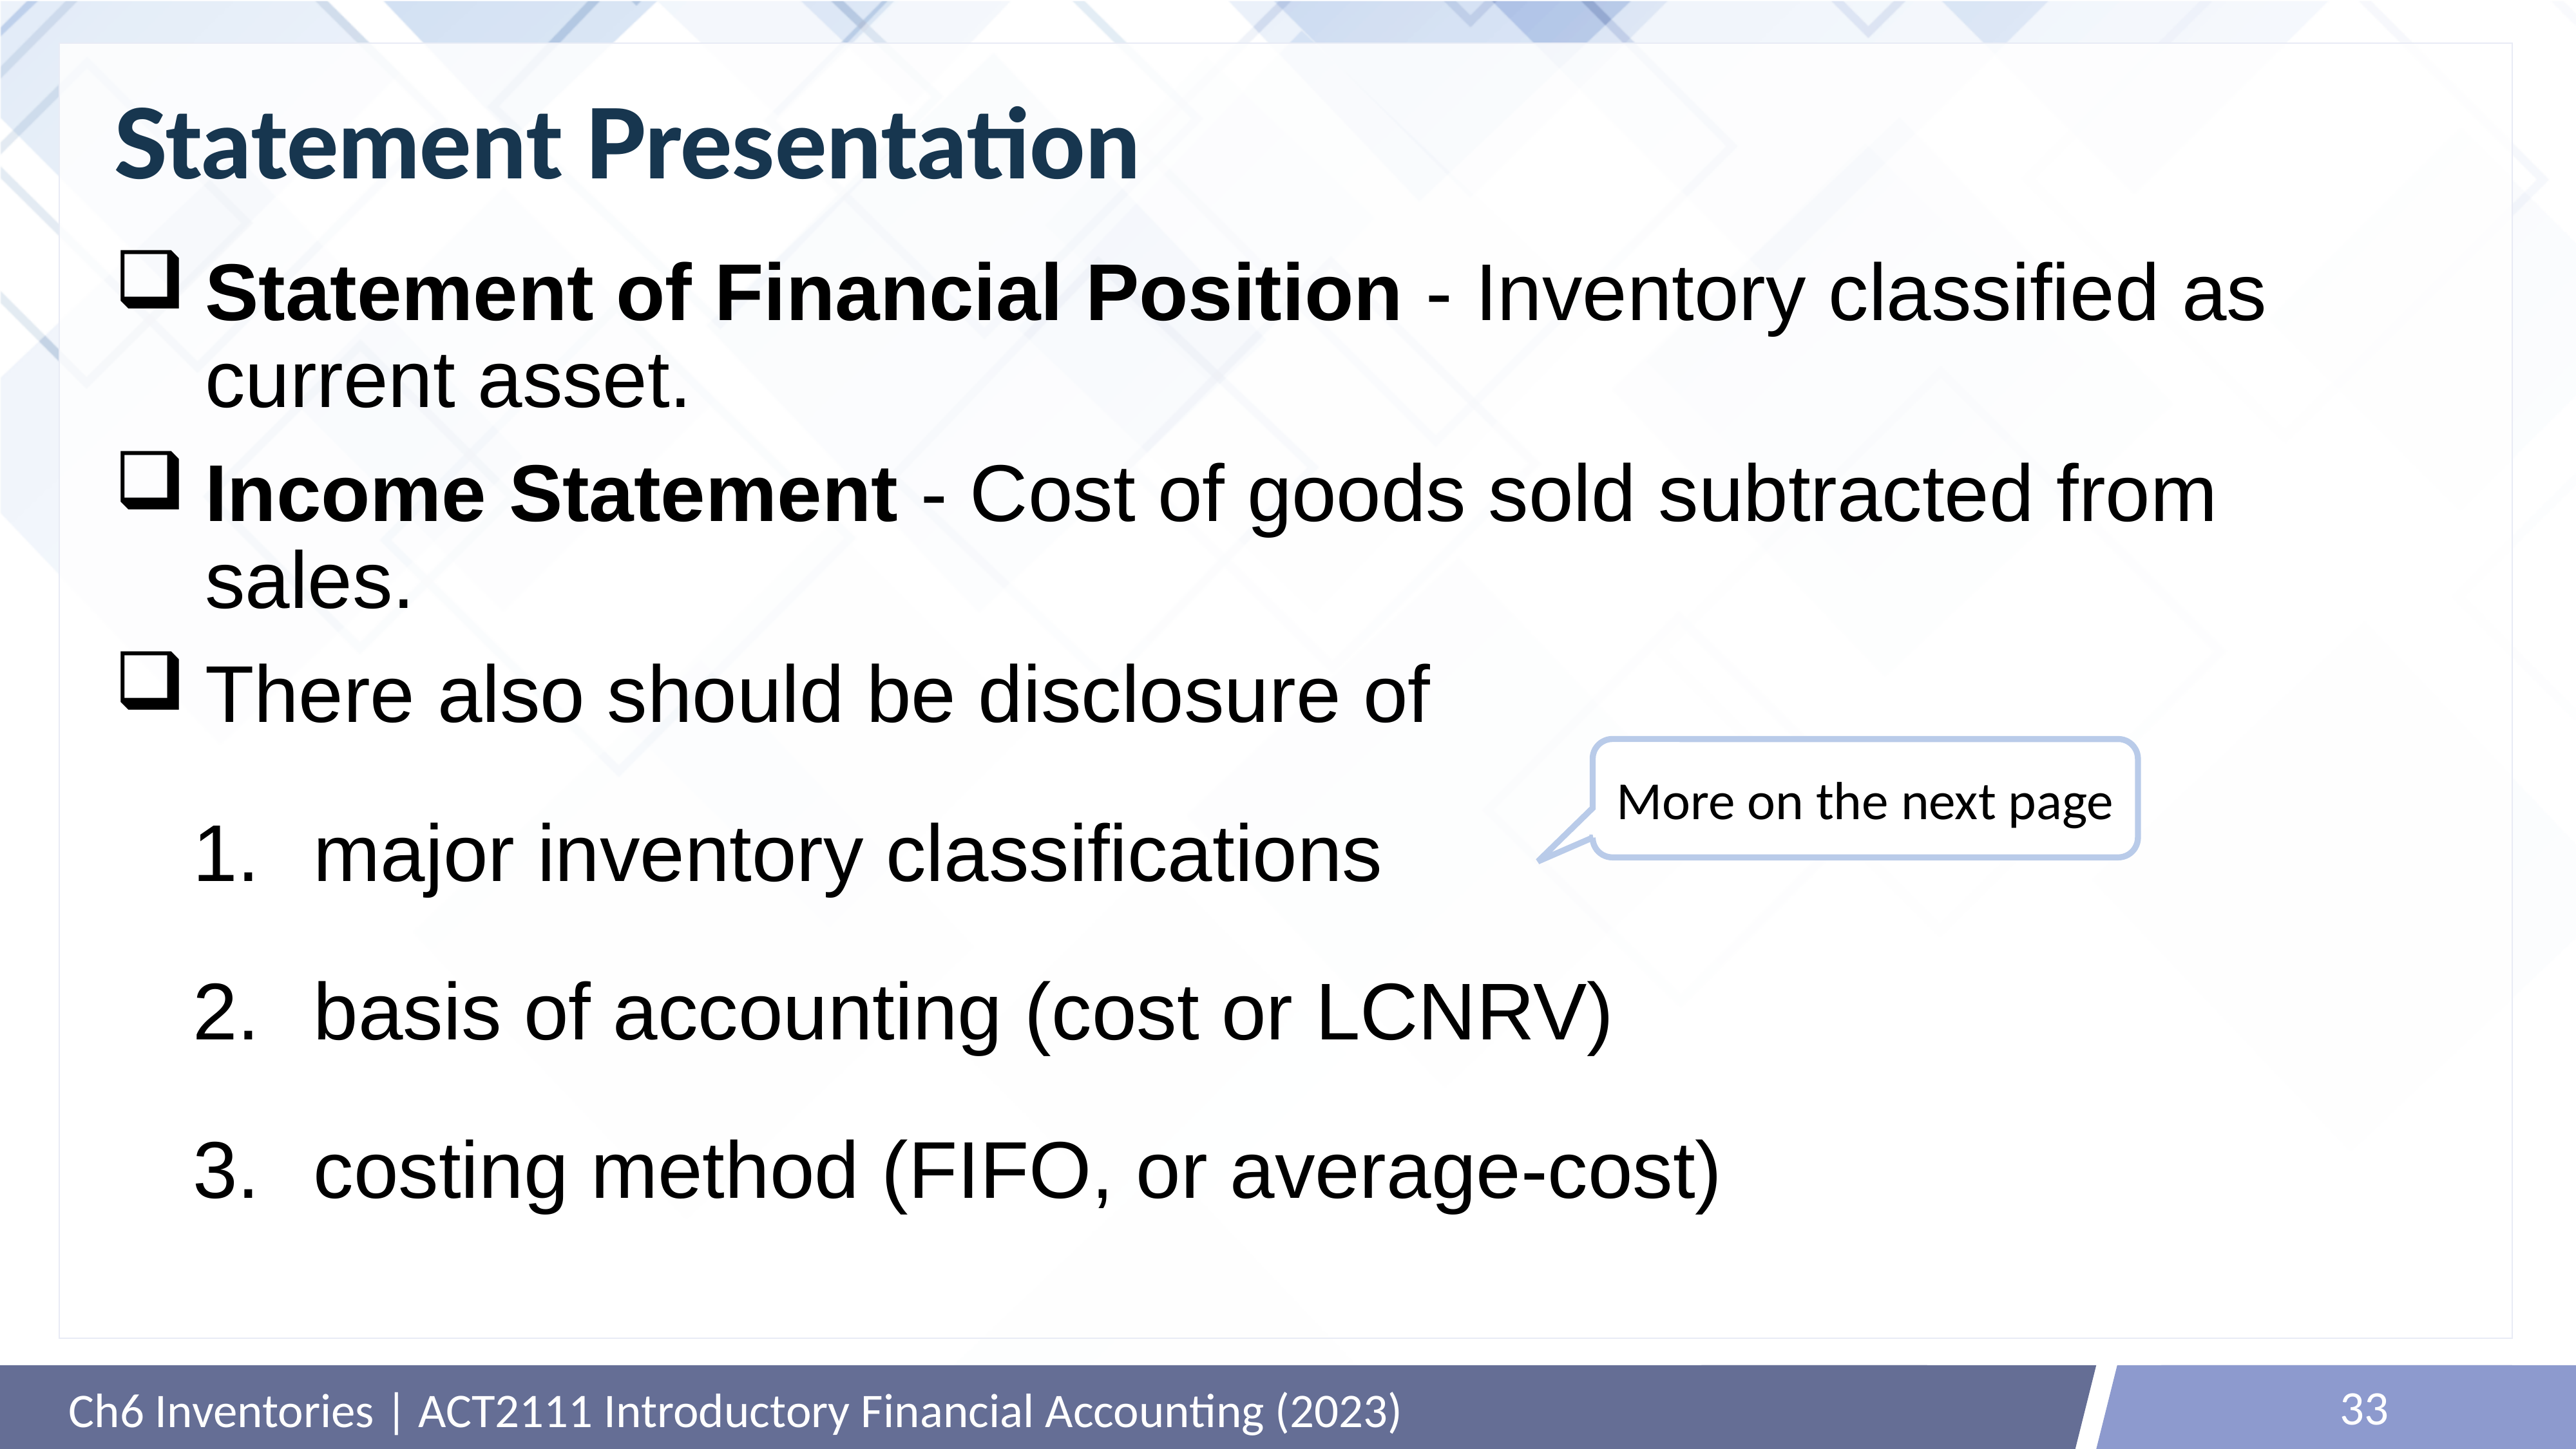

# Statement Presentation
Statement of Financial Position - Inventory classified as current asset.
Income Statement - Cost of goods sold subtracted from sales.
There also should be disclosure of
major inventory classifications
basis of accounting (cost or LCNRV)
costing method (FIFO, or average-cost)

More on the next page
33
Ch6 Inventories | ACT2111 Introductory Financial Accounting (2023)